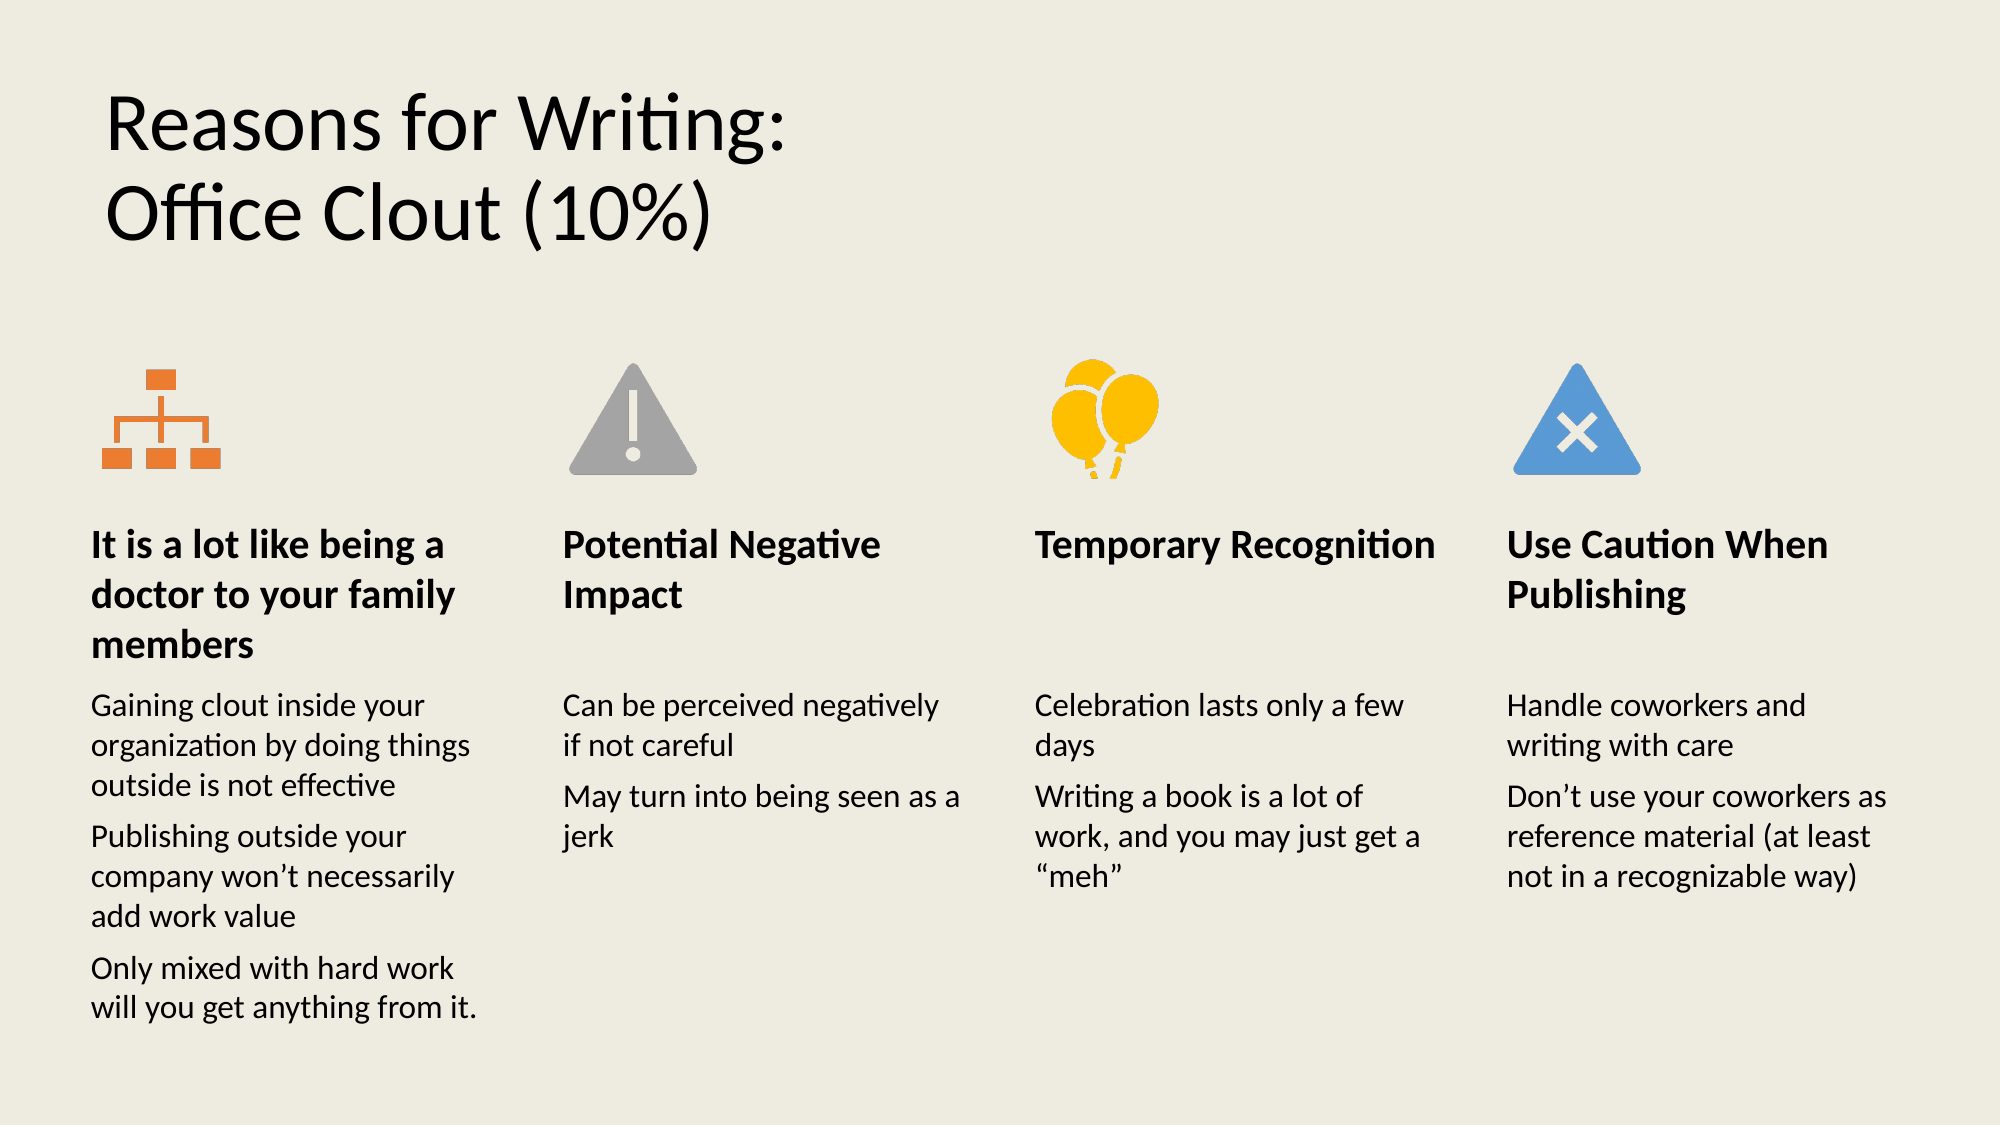

# Reasons for Writing: Office Clout (10%)
It is a lot like being a doctor to your family members
Gaining clout inside your organization by doing things outside is not effective
Publishing outside your company won’t necessarily add work value
Only mixed with hard work will you get anything from it.
Potential Negative Impact
Can be perceived negatively if not careful
May turn into being seen as a jerk
Temporary Recognition
Celebration lasts only a few days
Writing a book is a lot of work, and you may just get a “meh”
Use Caution When Publishing
Handle coworkers and writing with care
Don’t use your coworkers as reference material (at least not in a recognizable way)